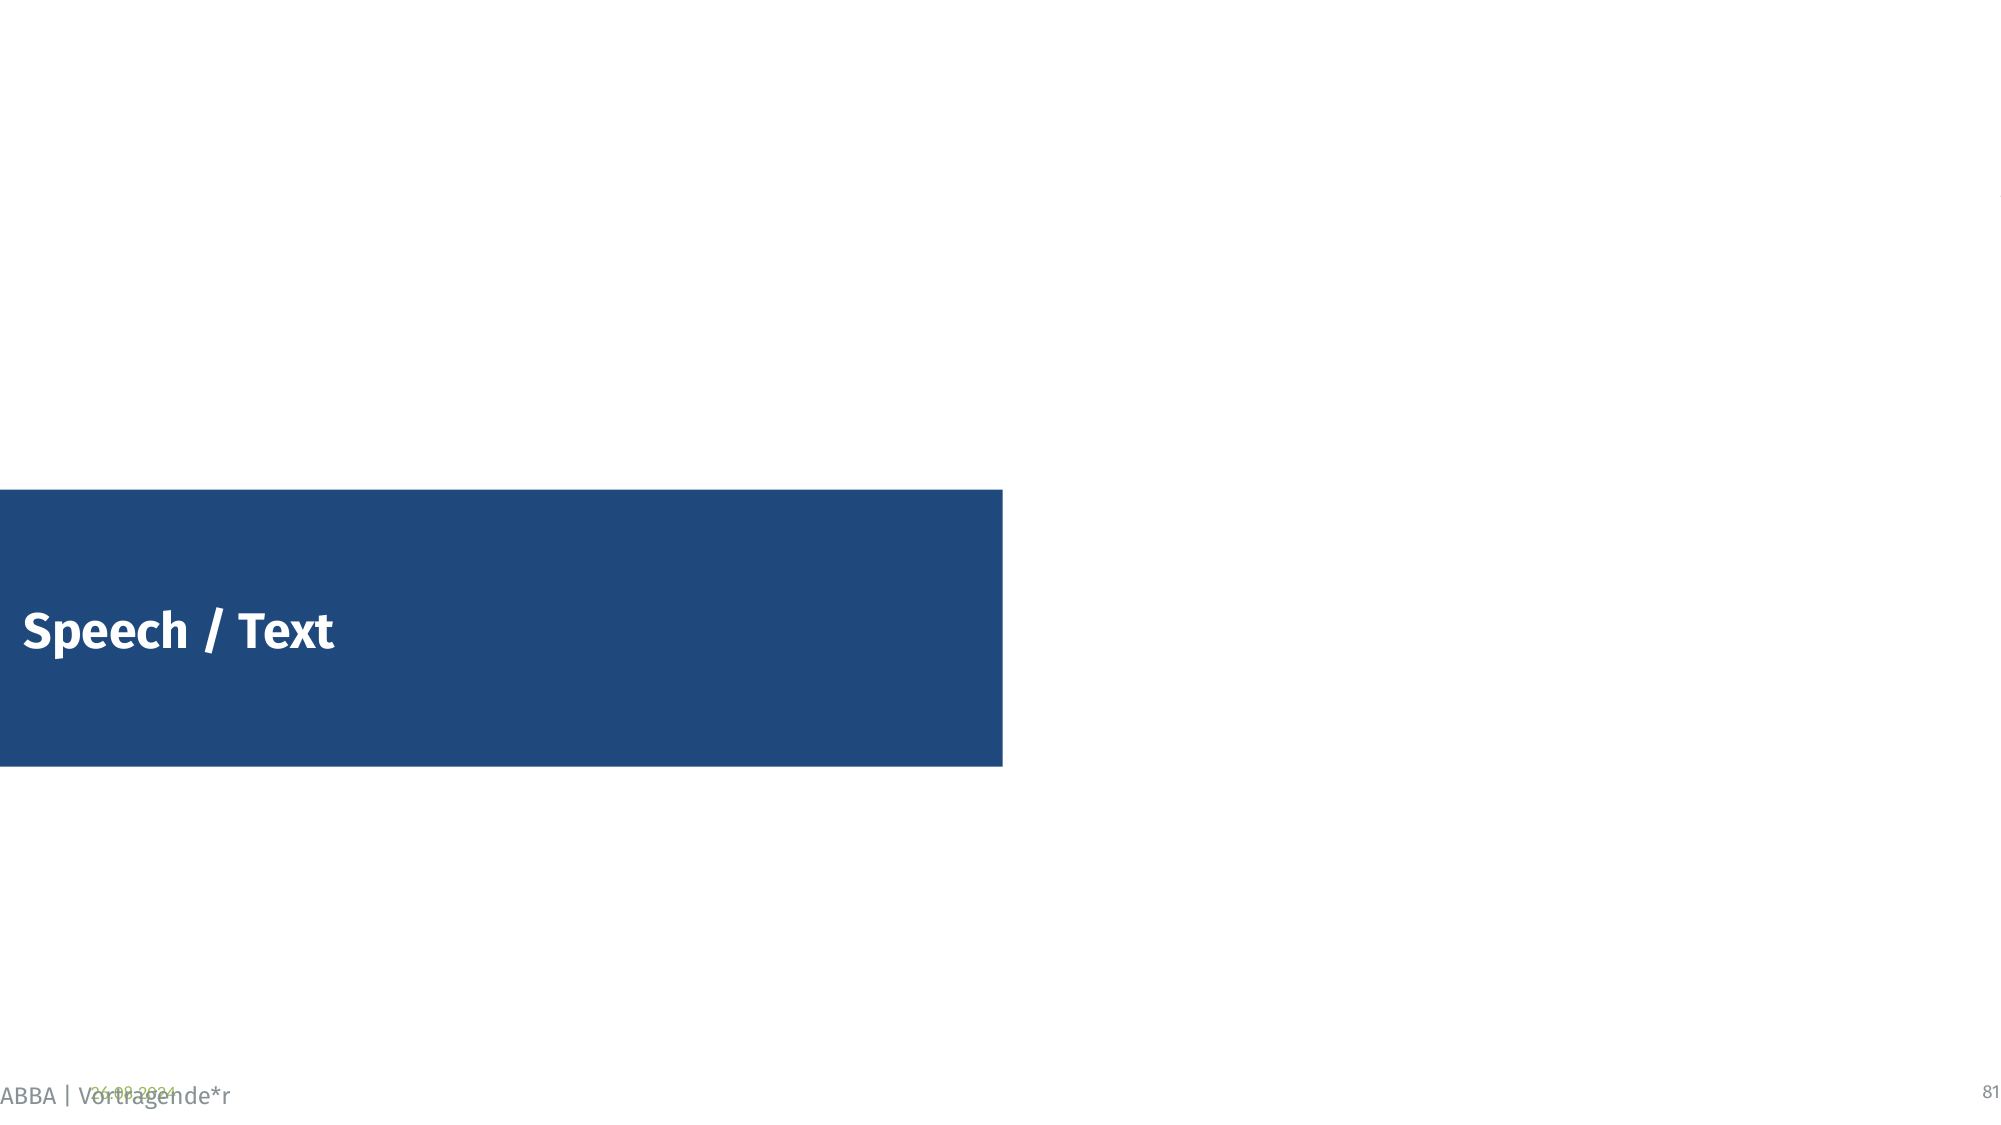

# Speech / Text
26.08.2024
ABBA | Vortragende*r
81